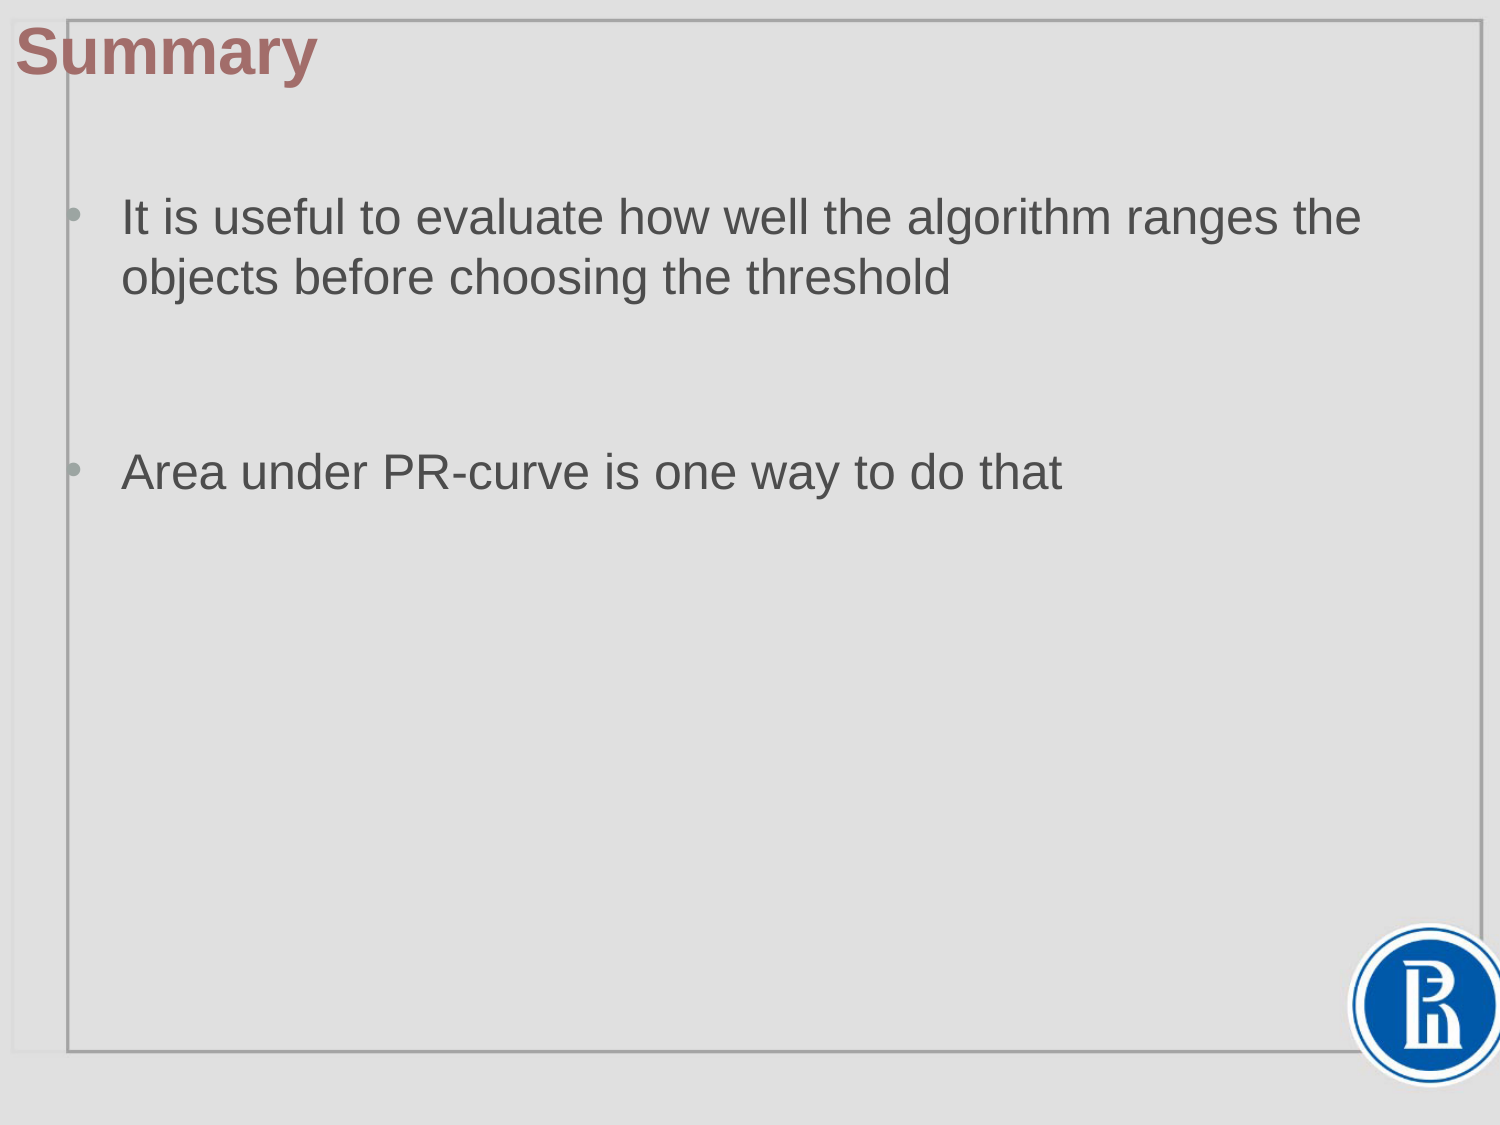

# Summary
It is useful to evaluate how well the algorithm ranges the objects before choosing the threshold

Area under PR-curve is one way to do that